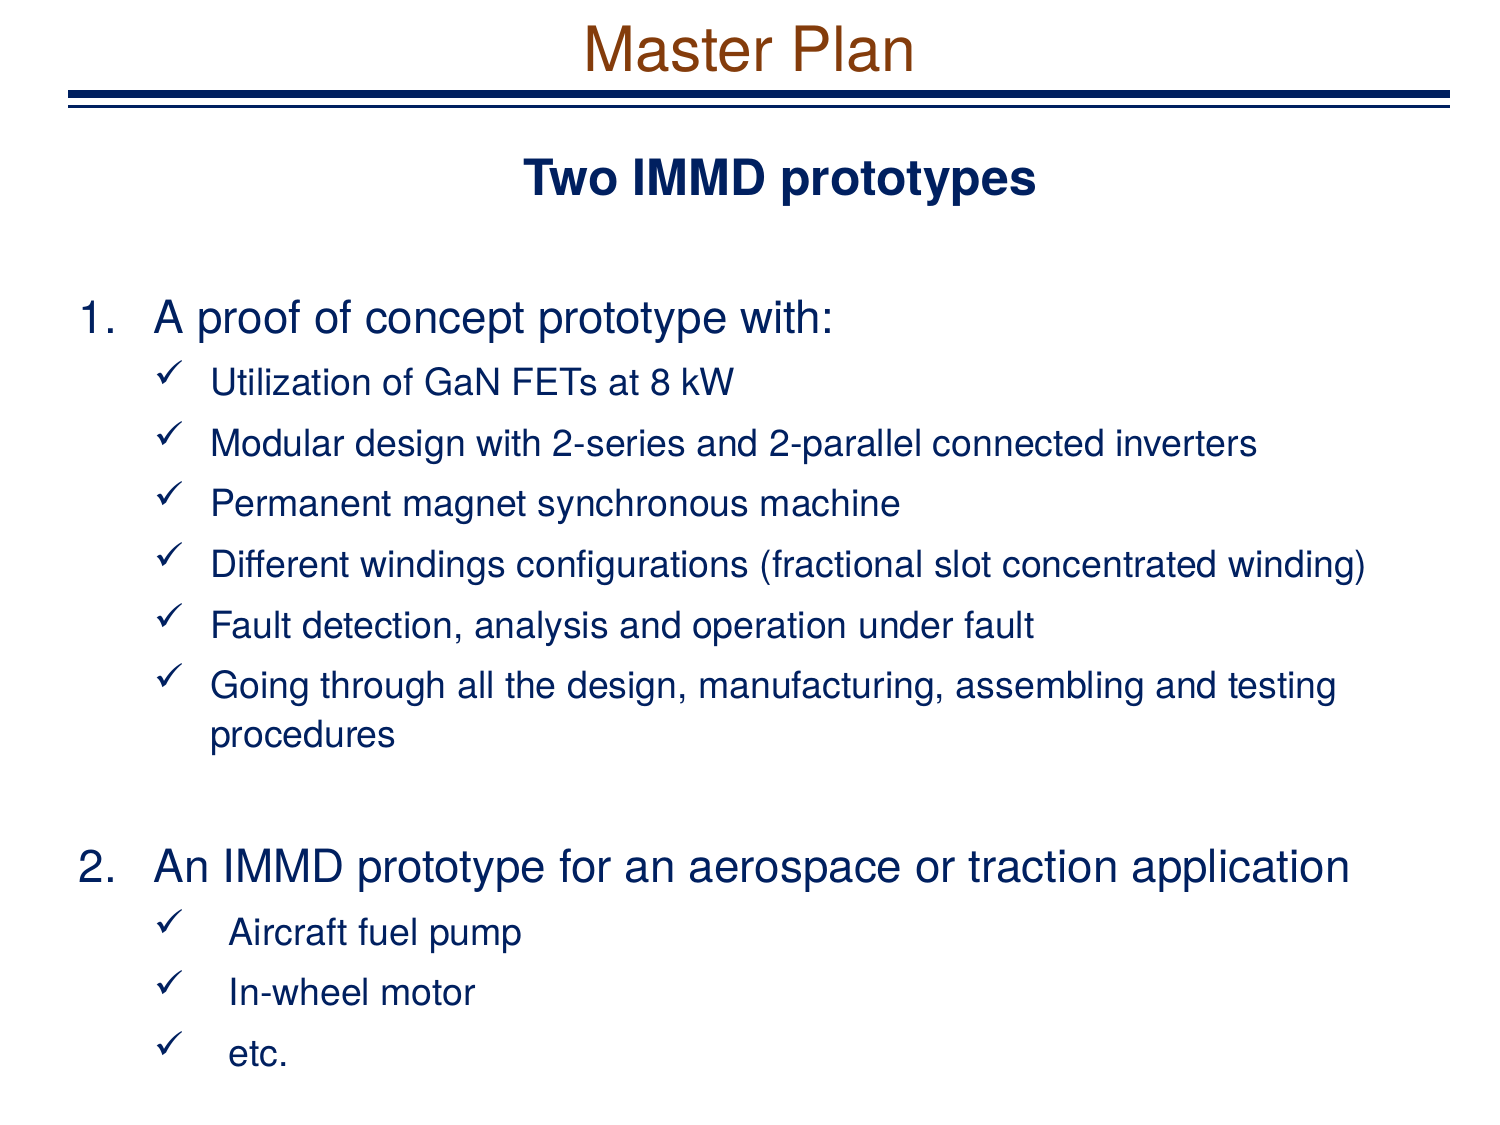

Master Plan
Two IMMD prototypes

A proof of concept prototype with:
Utilization of GaN FETs at 8 kW
Modular design with 2-series and 2-parallel connected inverters
Permanent magnet synchronous machine
Different windings configurations (fractional slot concentrated winding)
Fault detection, analysis and operation under fault
Going through all the design, manufacturing, assembling and testing procedures

An IMMD prototype for an aerospace or traction application
Aircraft fuel pump
In-wheel motor
etc.